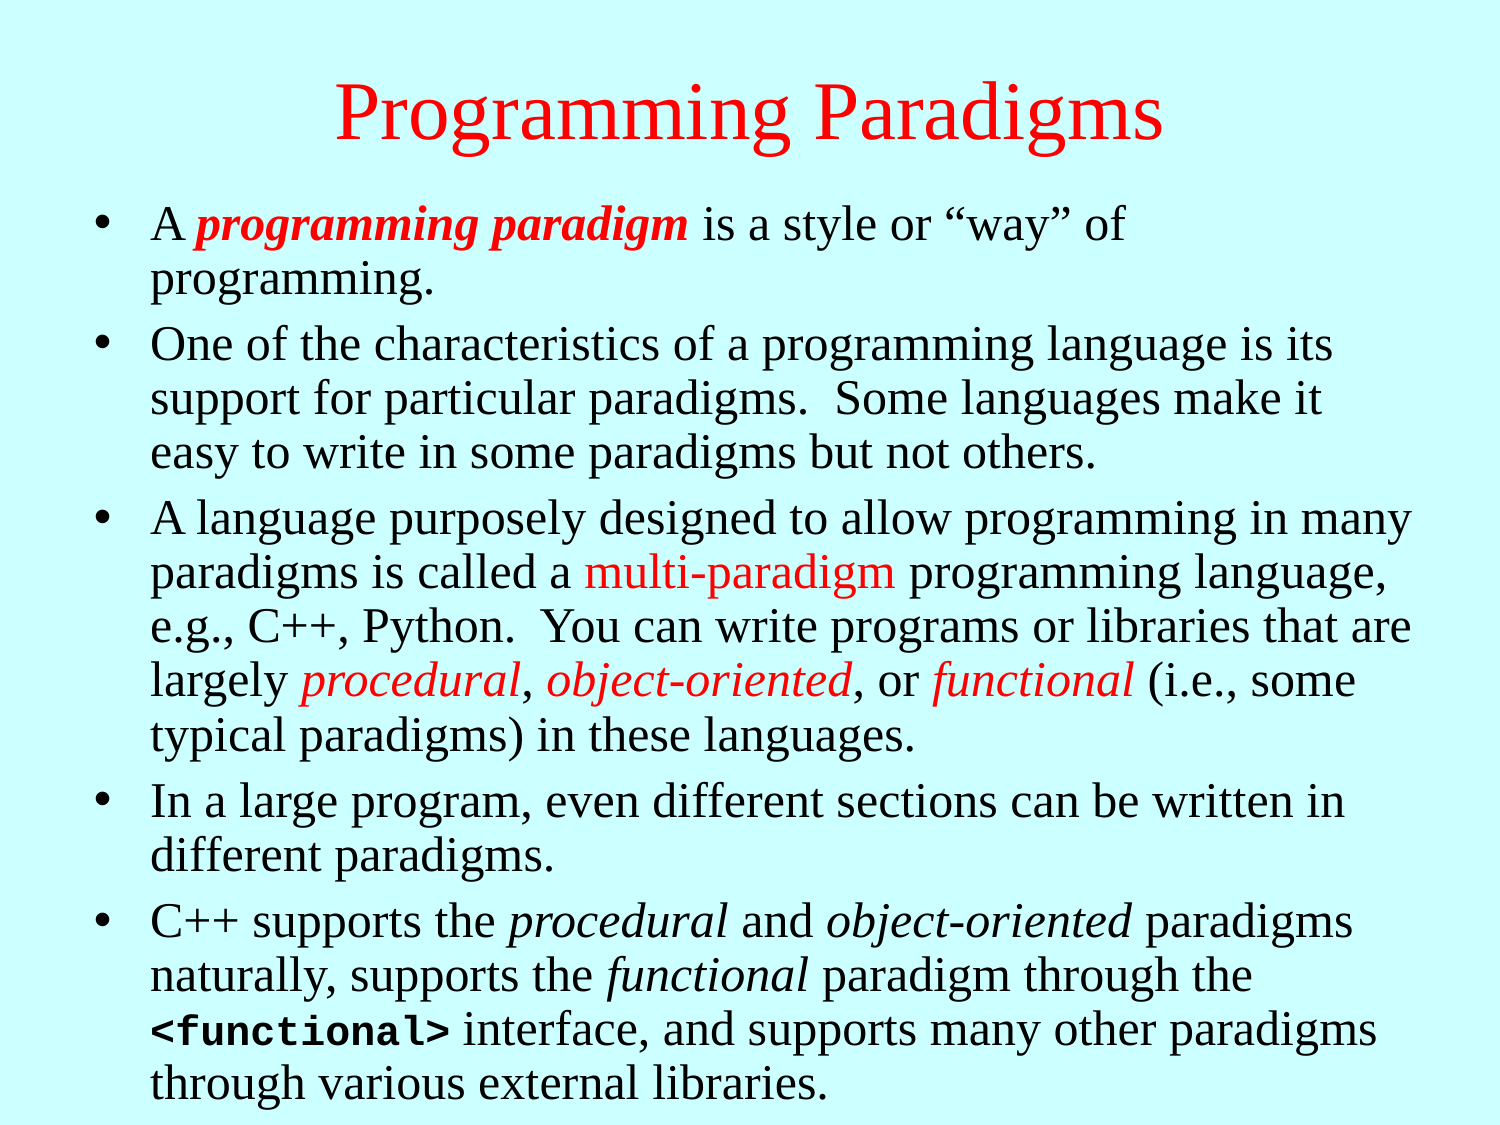

# Programming Paradigms
A programming paradigm is a style or “way” of programming.
One of the characteristics of a programming language is its support for particular paradigms.  Some languages make it easy to write in some paradigms but not others.
A language purposely designed to allow programming in many paradigms is called a multi-paradigm programming language, e.g., C++, Python.  You can write programs or libraries that are largely procedural, object-oriented, or functional (i.e., some typical paradigms) in these languages.
In a large program, even different sections can be written in different paradigms.
C++ supports the procedural and object-oriented paradigms naturally, supports the functional paradigm through the <functional> interface, and supports many other paradigms through various external libraries.